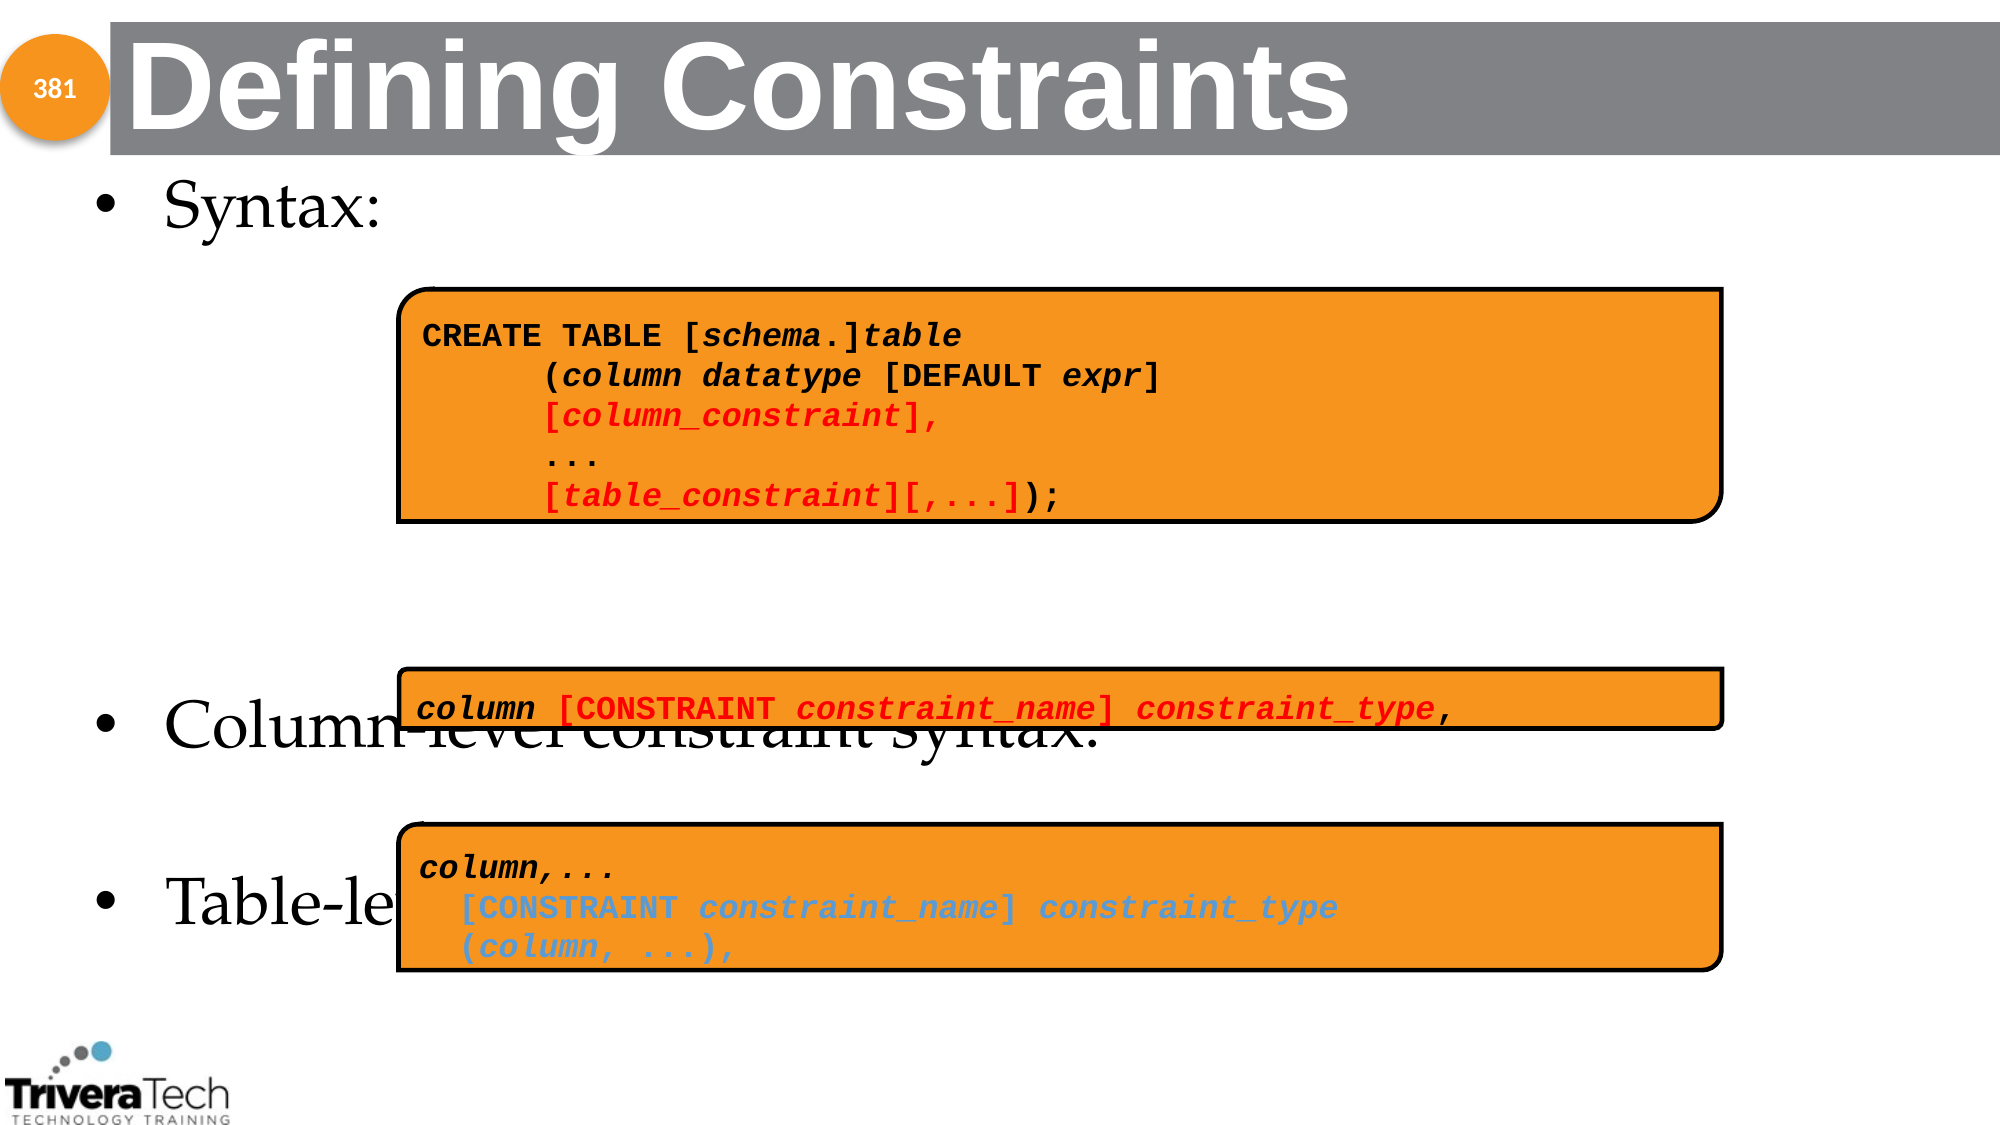

# Defining Constraints
381
Syntax:

Column-level constraint syntax:

Table-level constraint syntax:

CREATE TABLE [schema.]table
      (column datatype [DEFAULT expr]
      [column_constraint],
      ...
      [table_constraint][,...]);
column [CONSTRAINT constraint_name] constraint_type,
column,...
  [CONSTRAINT constraint_name] constraint_type
  (column, ...),